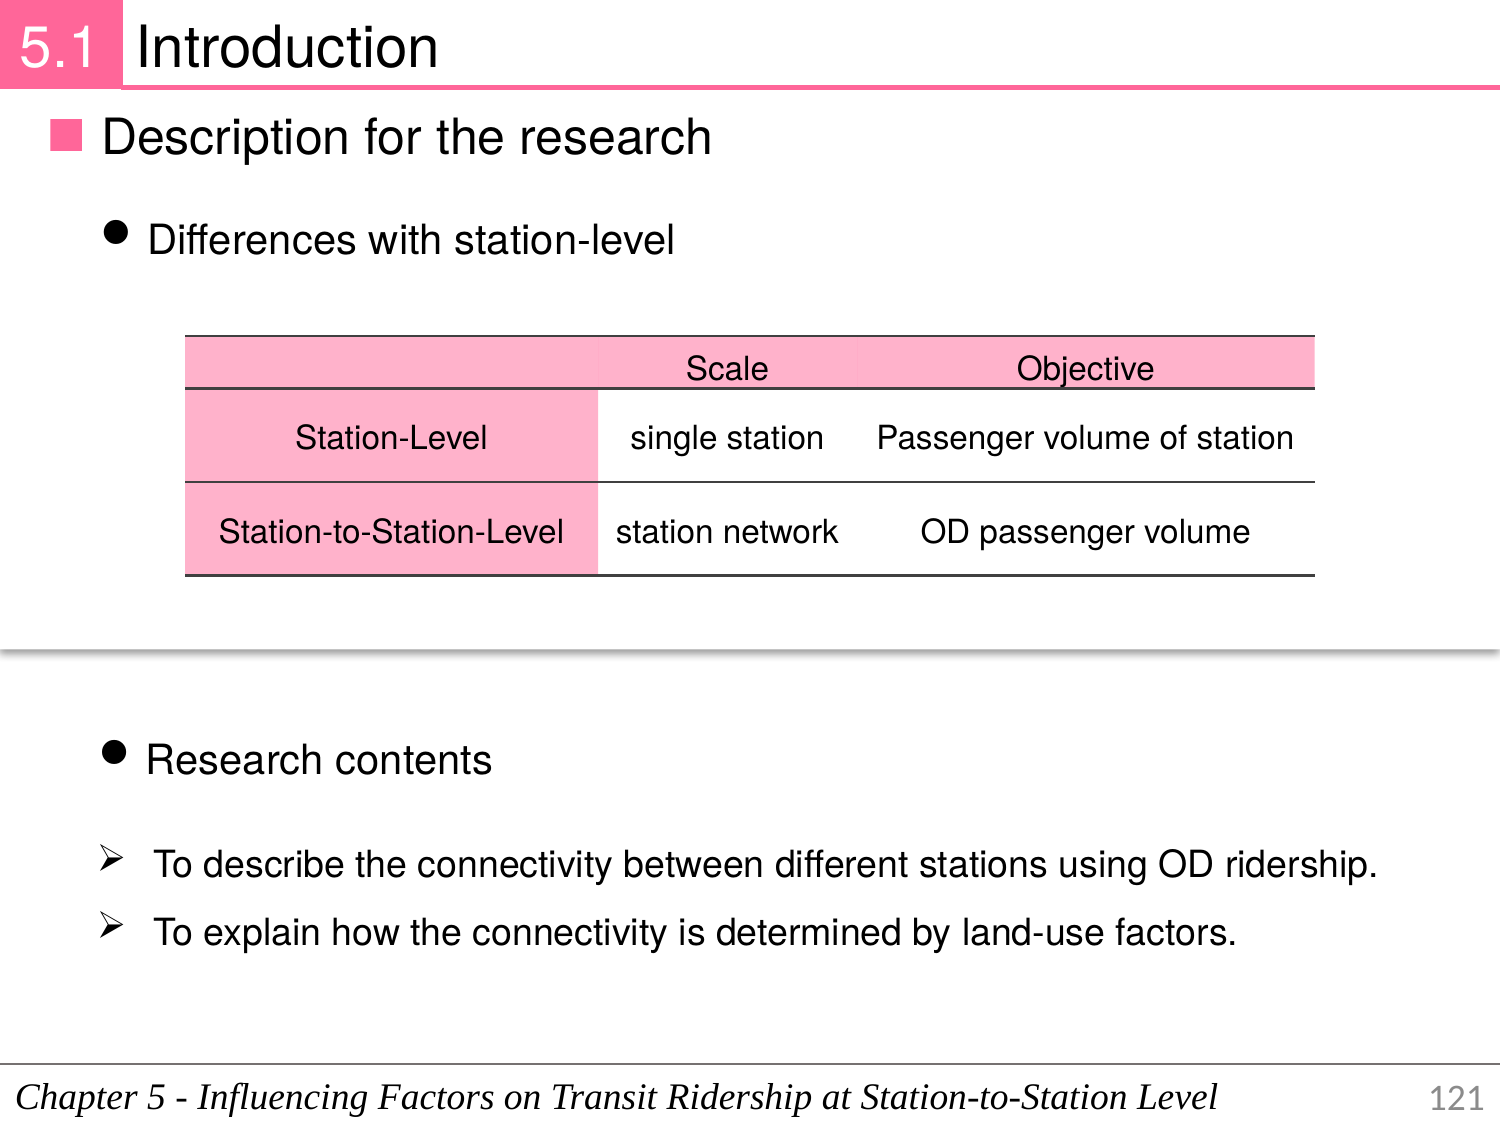

5.1
Introduction

Description for the research

Differences with station-level
|  | Scale | Objective |
| --- | --- | --- |
| Station-Level | single station | Passenger volume of station |
| Station-to-Station-Level | station network | OD passenger volume |
Research contents
To describe the connectivity between different stations using OD ridership.
To explain how the connectivity is determined by land-use factors.
Chapter 5 - Influencing Factors on Transit Ridership at Station-to-Station Level
121